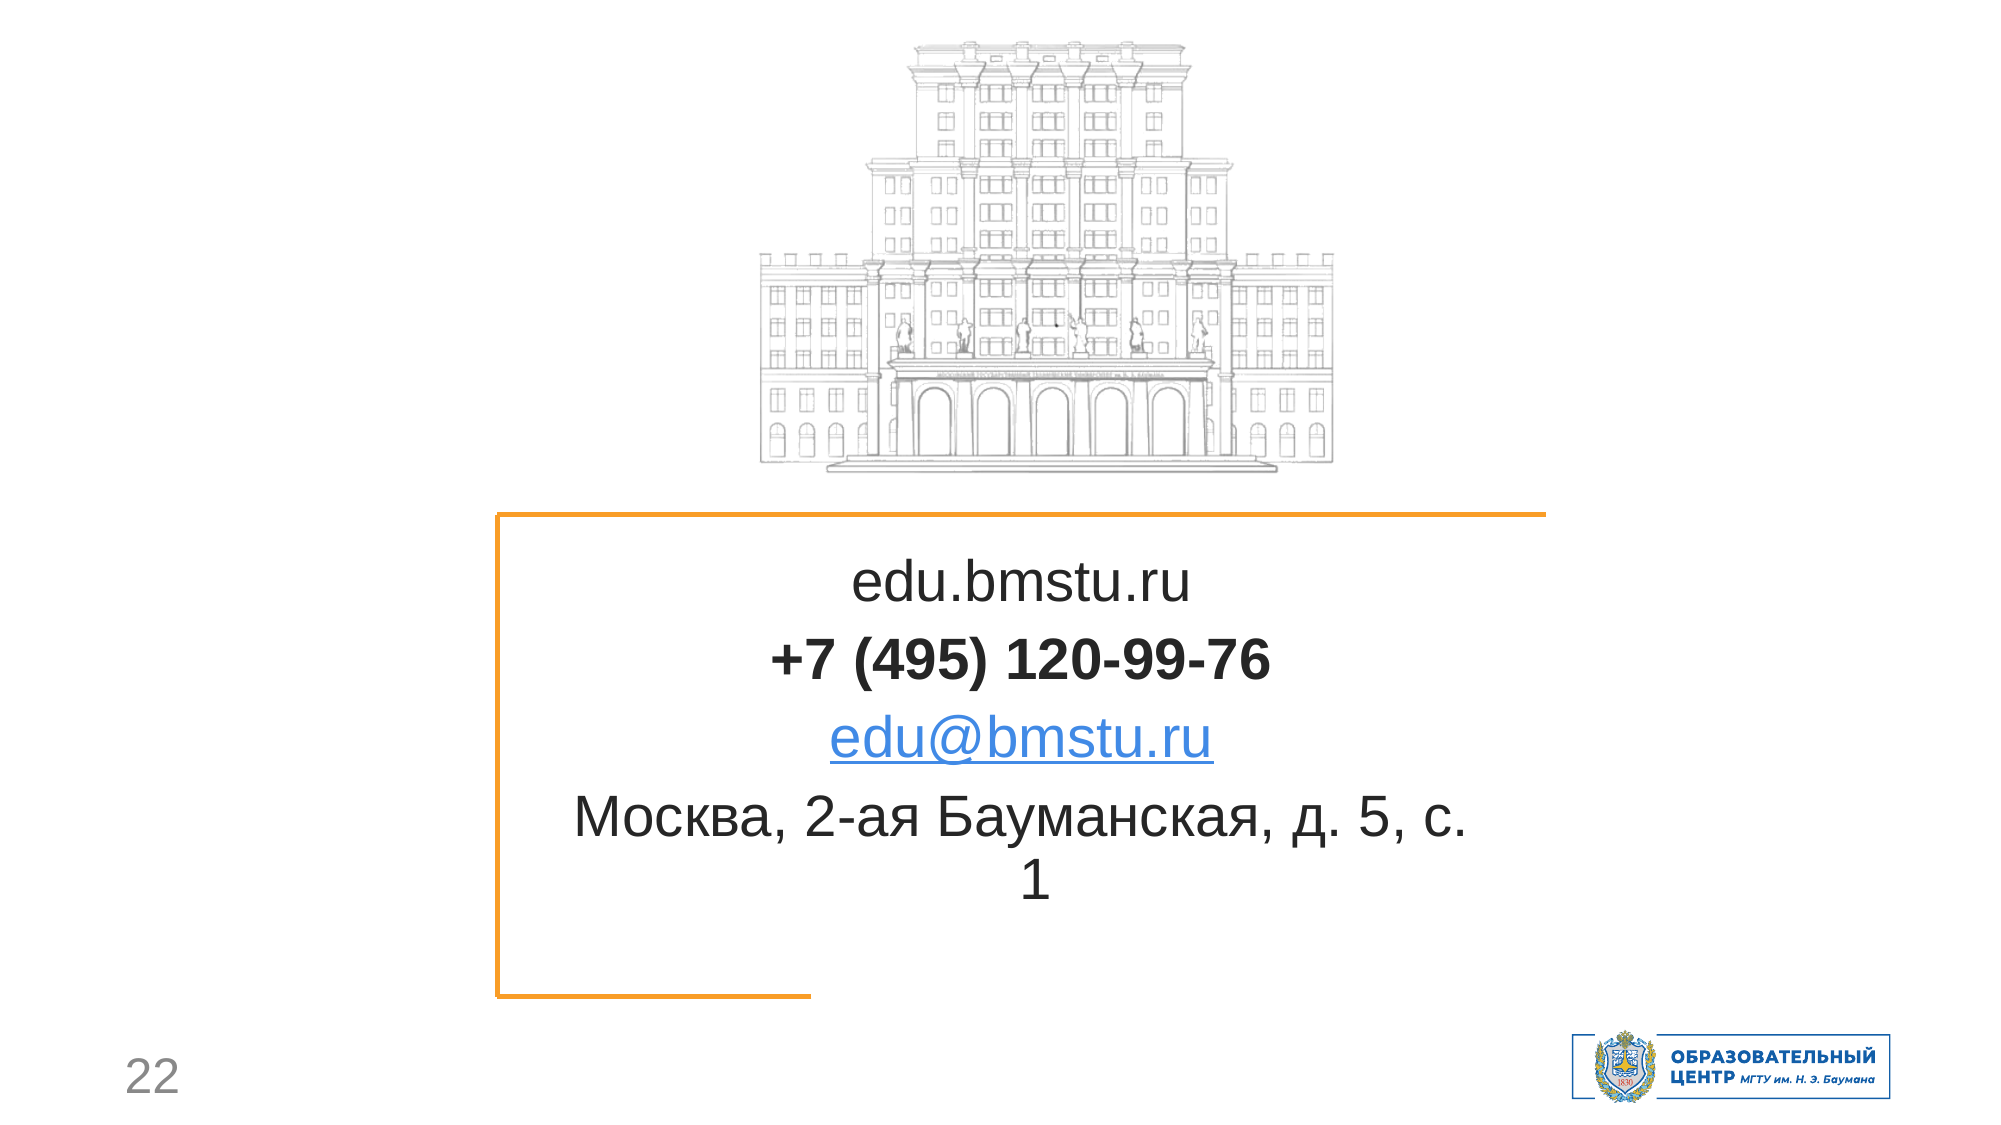

edu.bmstu.ru
+7 (495) 120-99-76
edu@bmstu.ru
Москва, 2-ая Бауманская, д. 5, с. 1
22